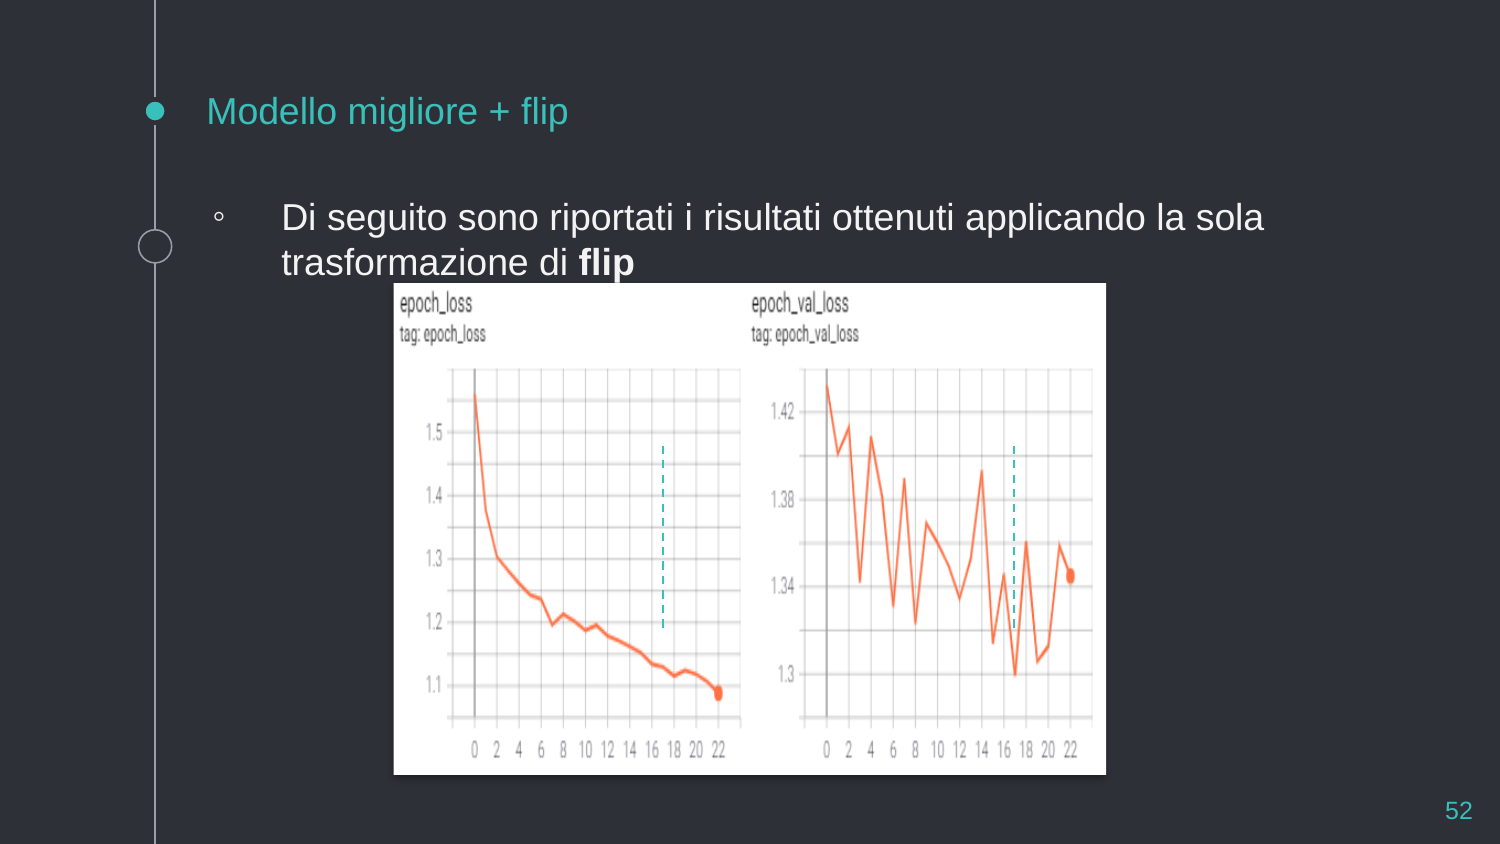

# Modello migliore + flip
Di seguito sono riportati i risultati ottenuti applicando la sola trasformazione di flip

52